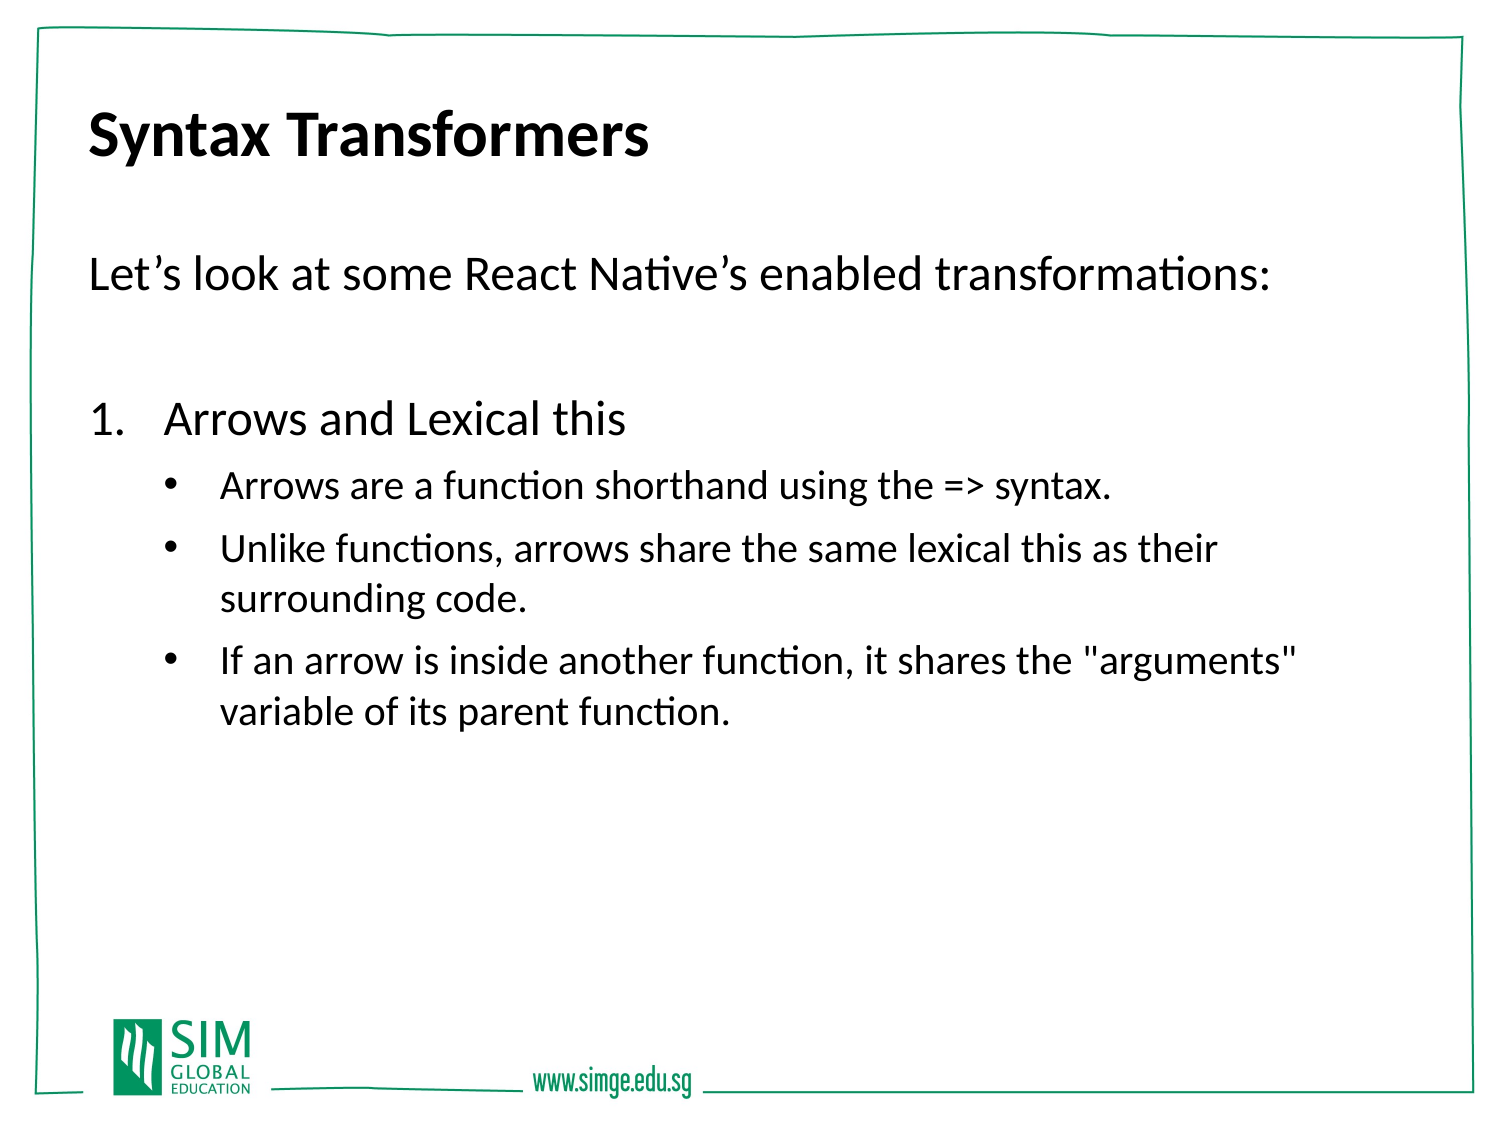

Syntax Transformers
Let’s look at some React Native’s enabled transformations:

Arrows and Lexical this
Arrows are a function shorthand using the => syntax.
Unlike functions, arrows share the same lexical this as their surrounding code.
If an arrow is inside another function, it shares the "arguments" variable of its parent function.